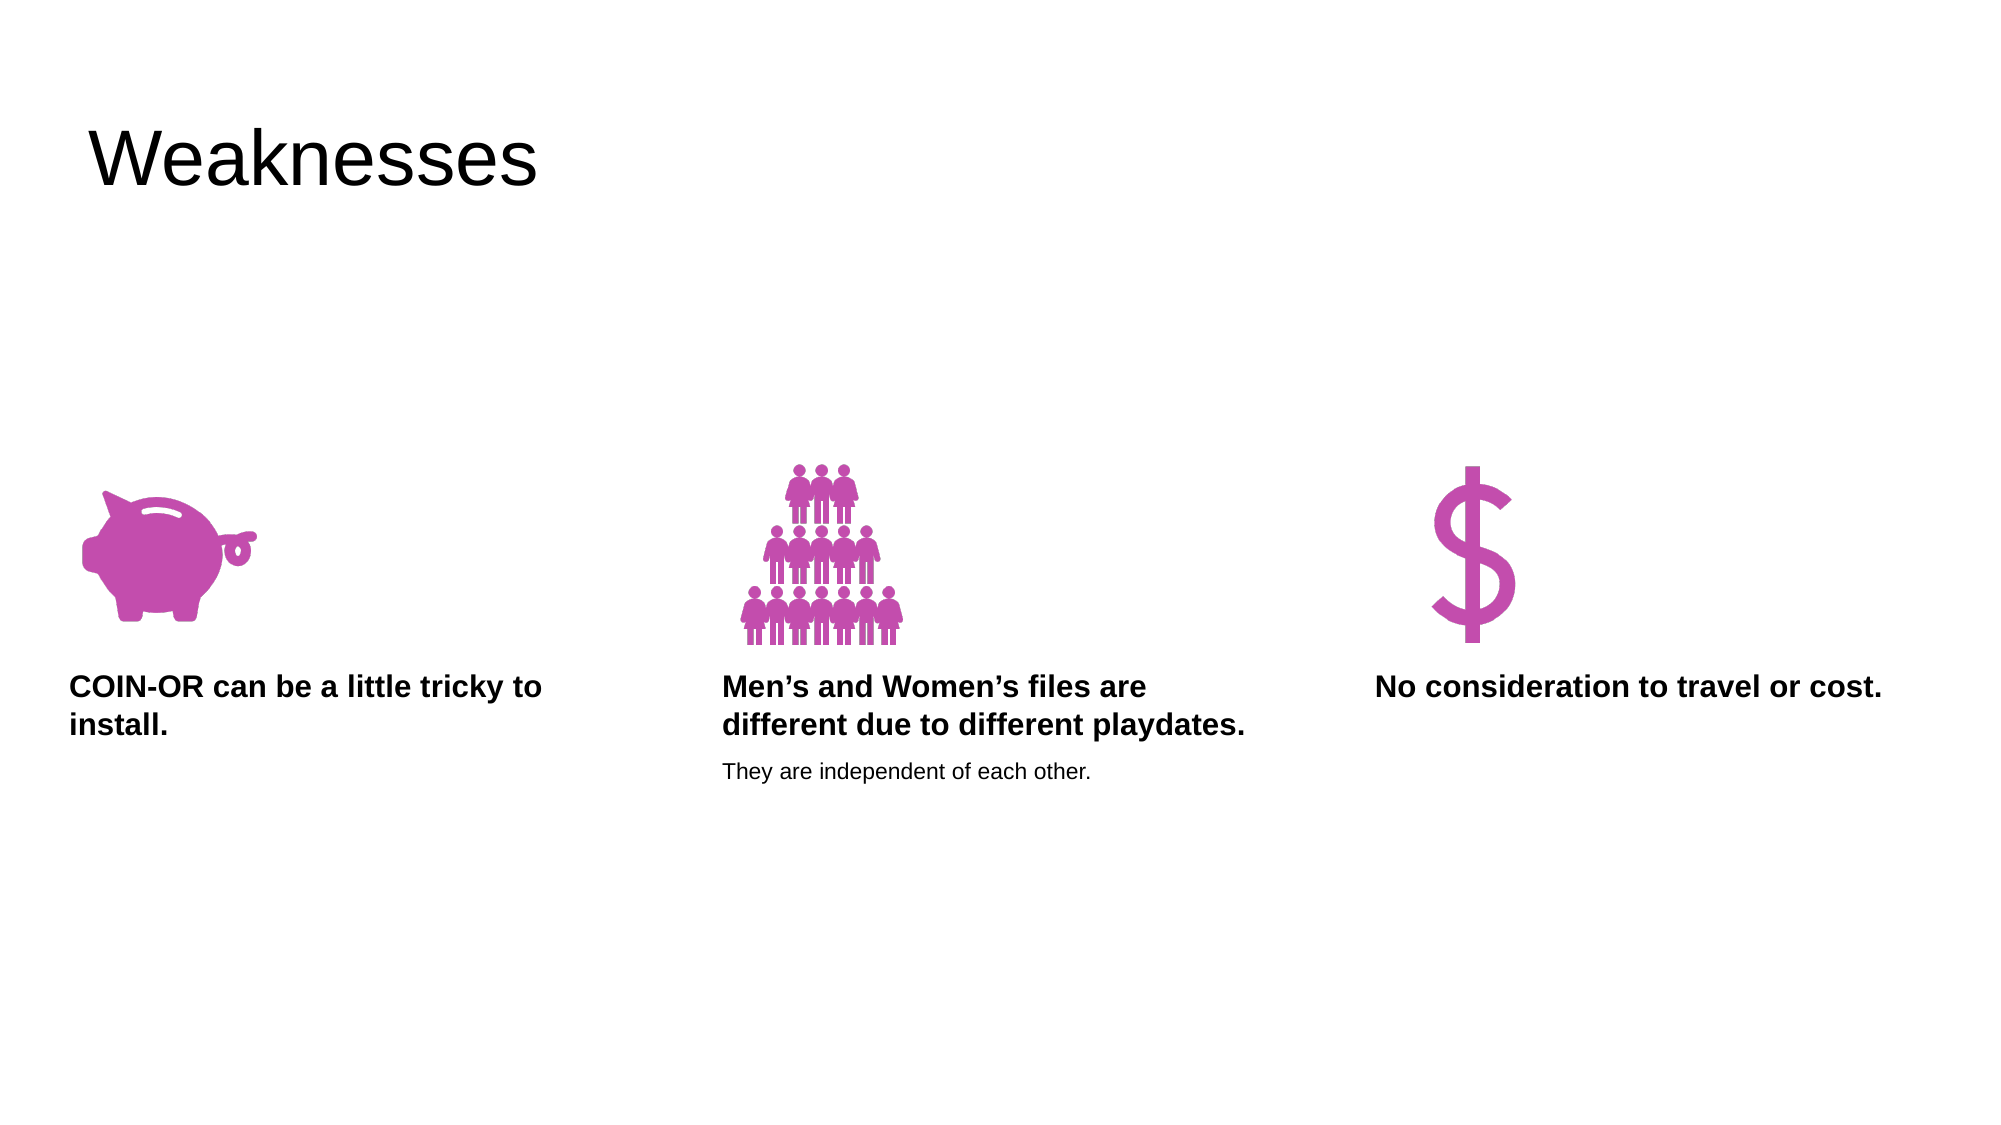

# Weaknesses
COIN-OR can be a little tricky to install.
Men’s and Women’s files are different due to different playdates.
They are independent of each other.
No consideration to travel or cost.